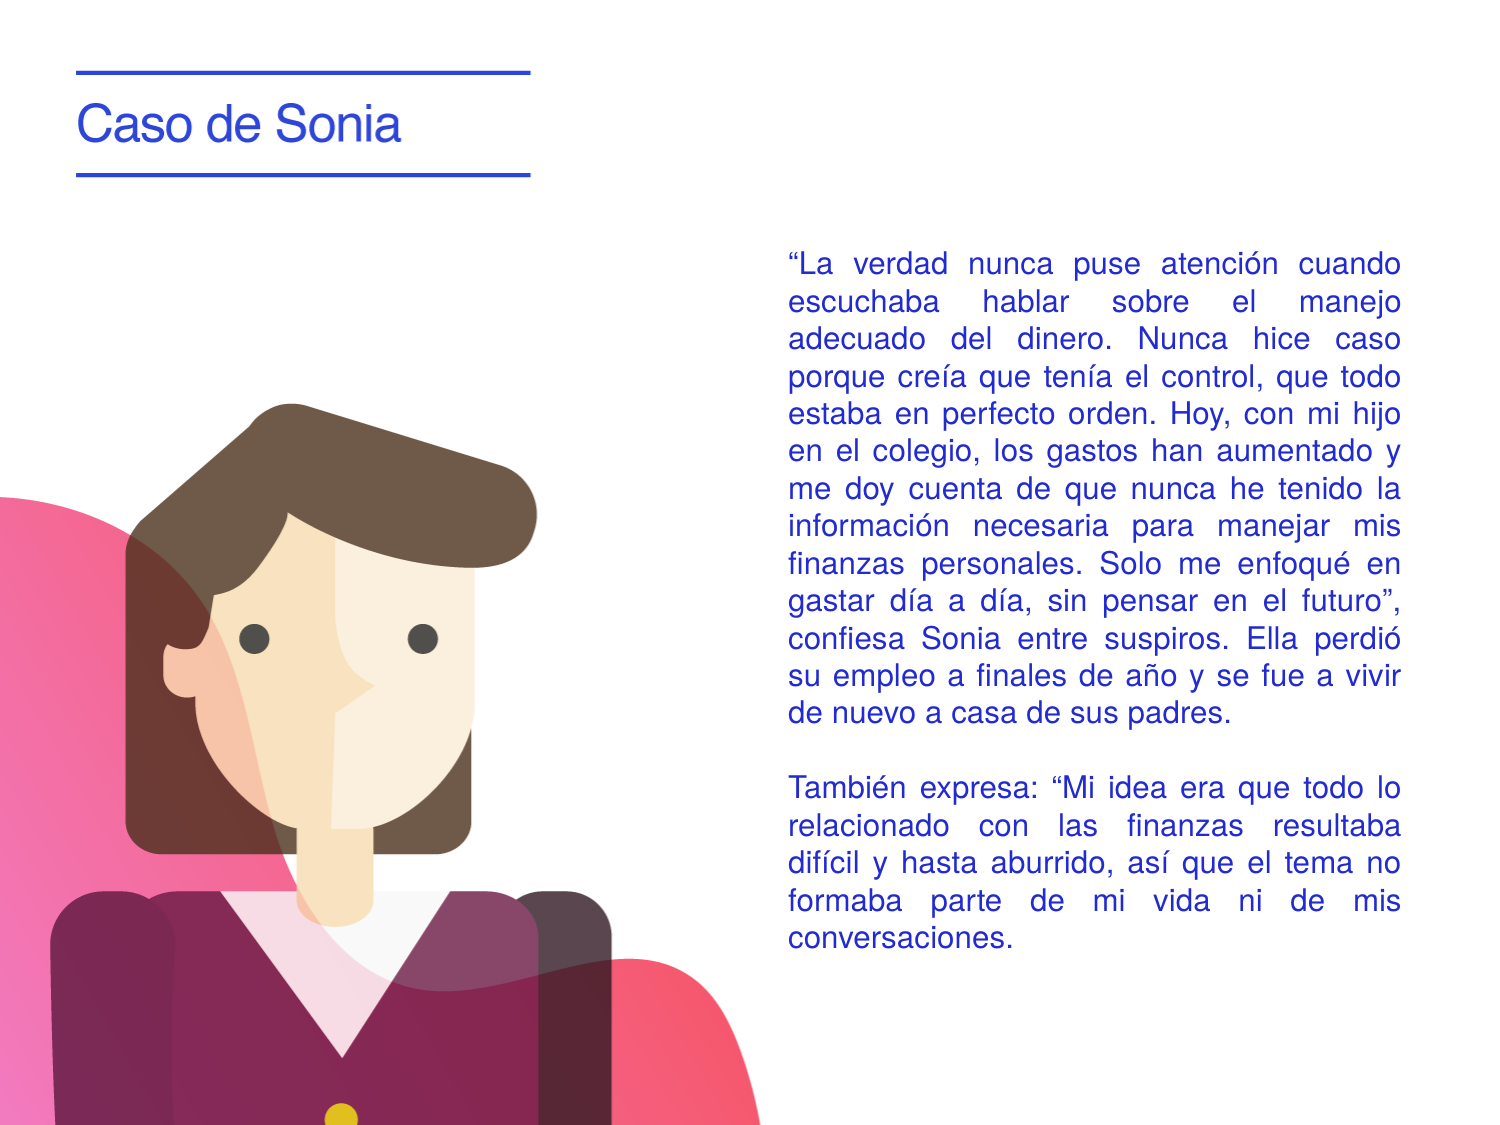

“La verdad nunca puse atención cuando escuchaba hablar sobre el manejo adecuado del dinero. Nunca hice caso porque creía que tenía el control, que todo estaba en perfecto orden. Hoy, con mi hijo en el colegio, los gastos han aumentado y me doy cuenta de que nunca he tenido la información necesaria para manejar mis finanzas personales. Solo me enfoqué en gastar día a día, sin pensar en el futuro”, confiesa Sonia entre suspiros. Ella perdió su empleo a finales de año y se fue a vivir de nuevo a casa de sus padres.

También expresa: “Mi idea era que todo lo relacionado con las finanzas resultaba difícil y hasta aburrido, así que el tema no formaba parte de mi vida ni de mis conversaciones.